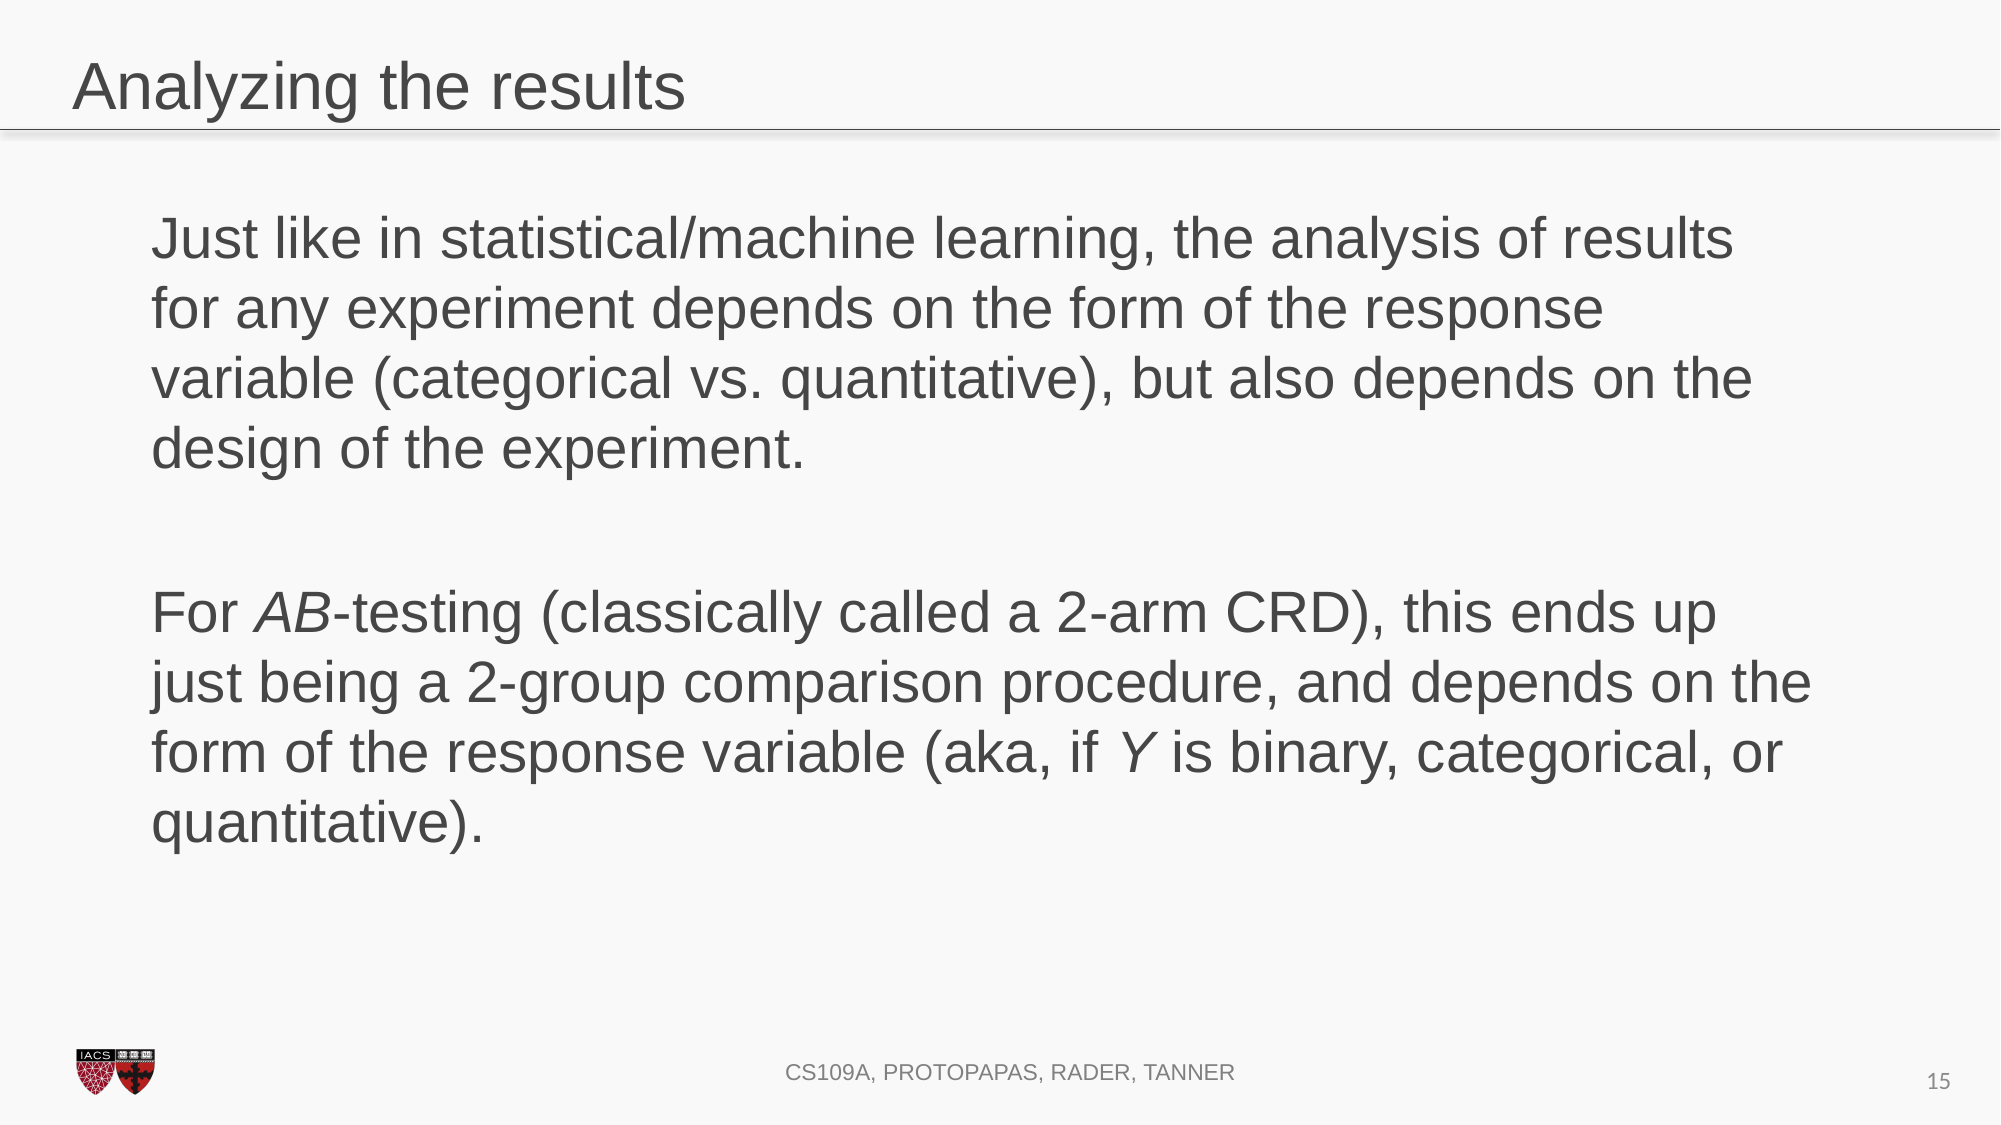

# Analyzing the results
Just like in statistical/machine learning, the analysis of results for any experiment depends on the form of the response variable (categorical vs. quantitative), but also depends on the design of the experiment.

For AB-testing (classically called a 2-arm CRD), this ends up just being a 2-group comparison procedure, and depends on the form of the response variable (aka, if Y is binary, categorical, or quantitative).
15